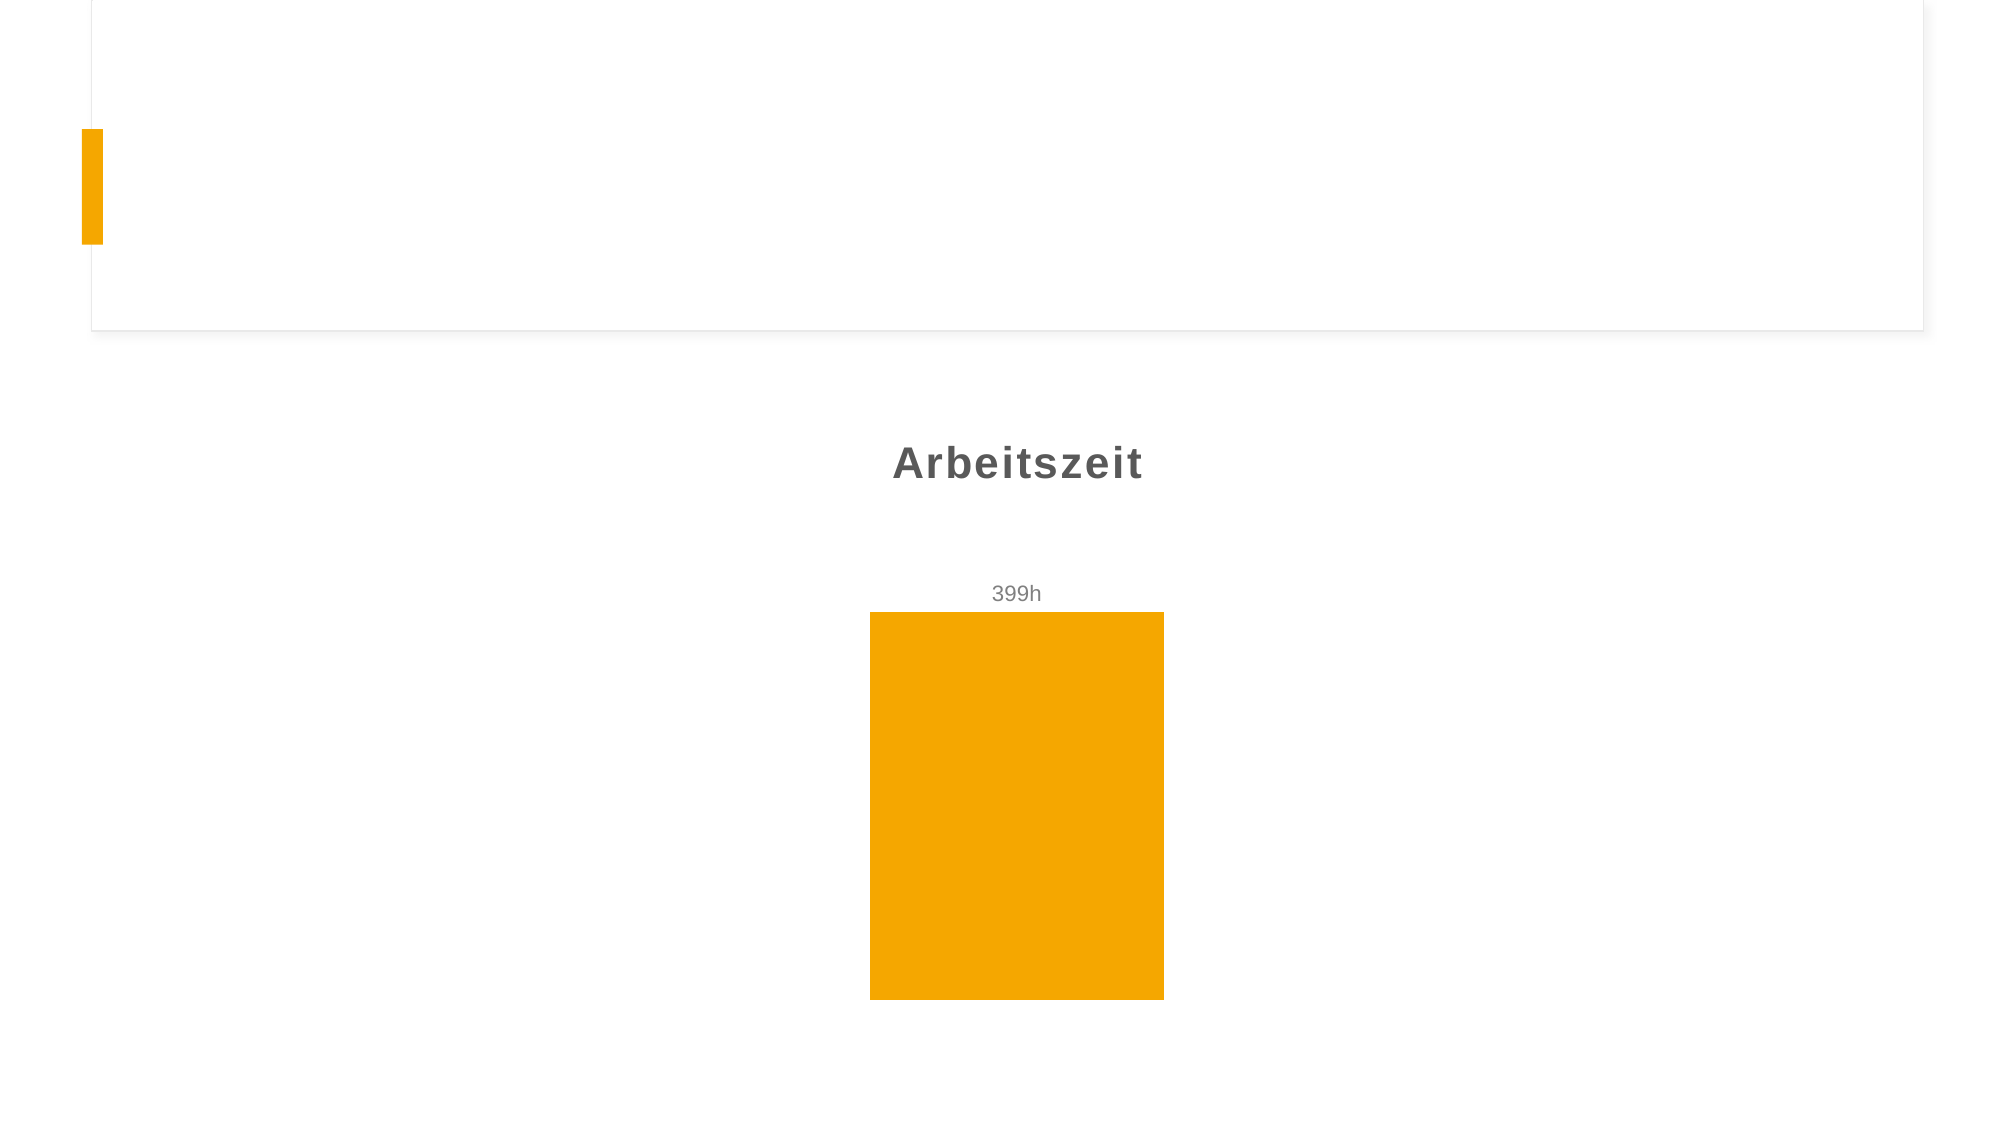

#

### Chart: Arbeitszeit

| Category | Stunden |
|---|---|
| Kategorie 1 | 399.0 |